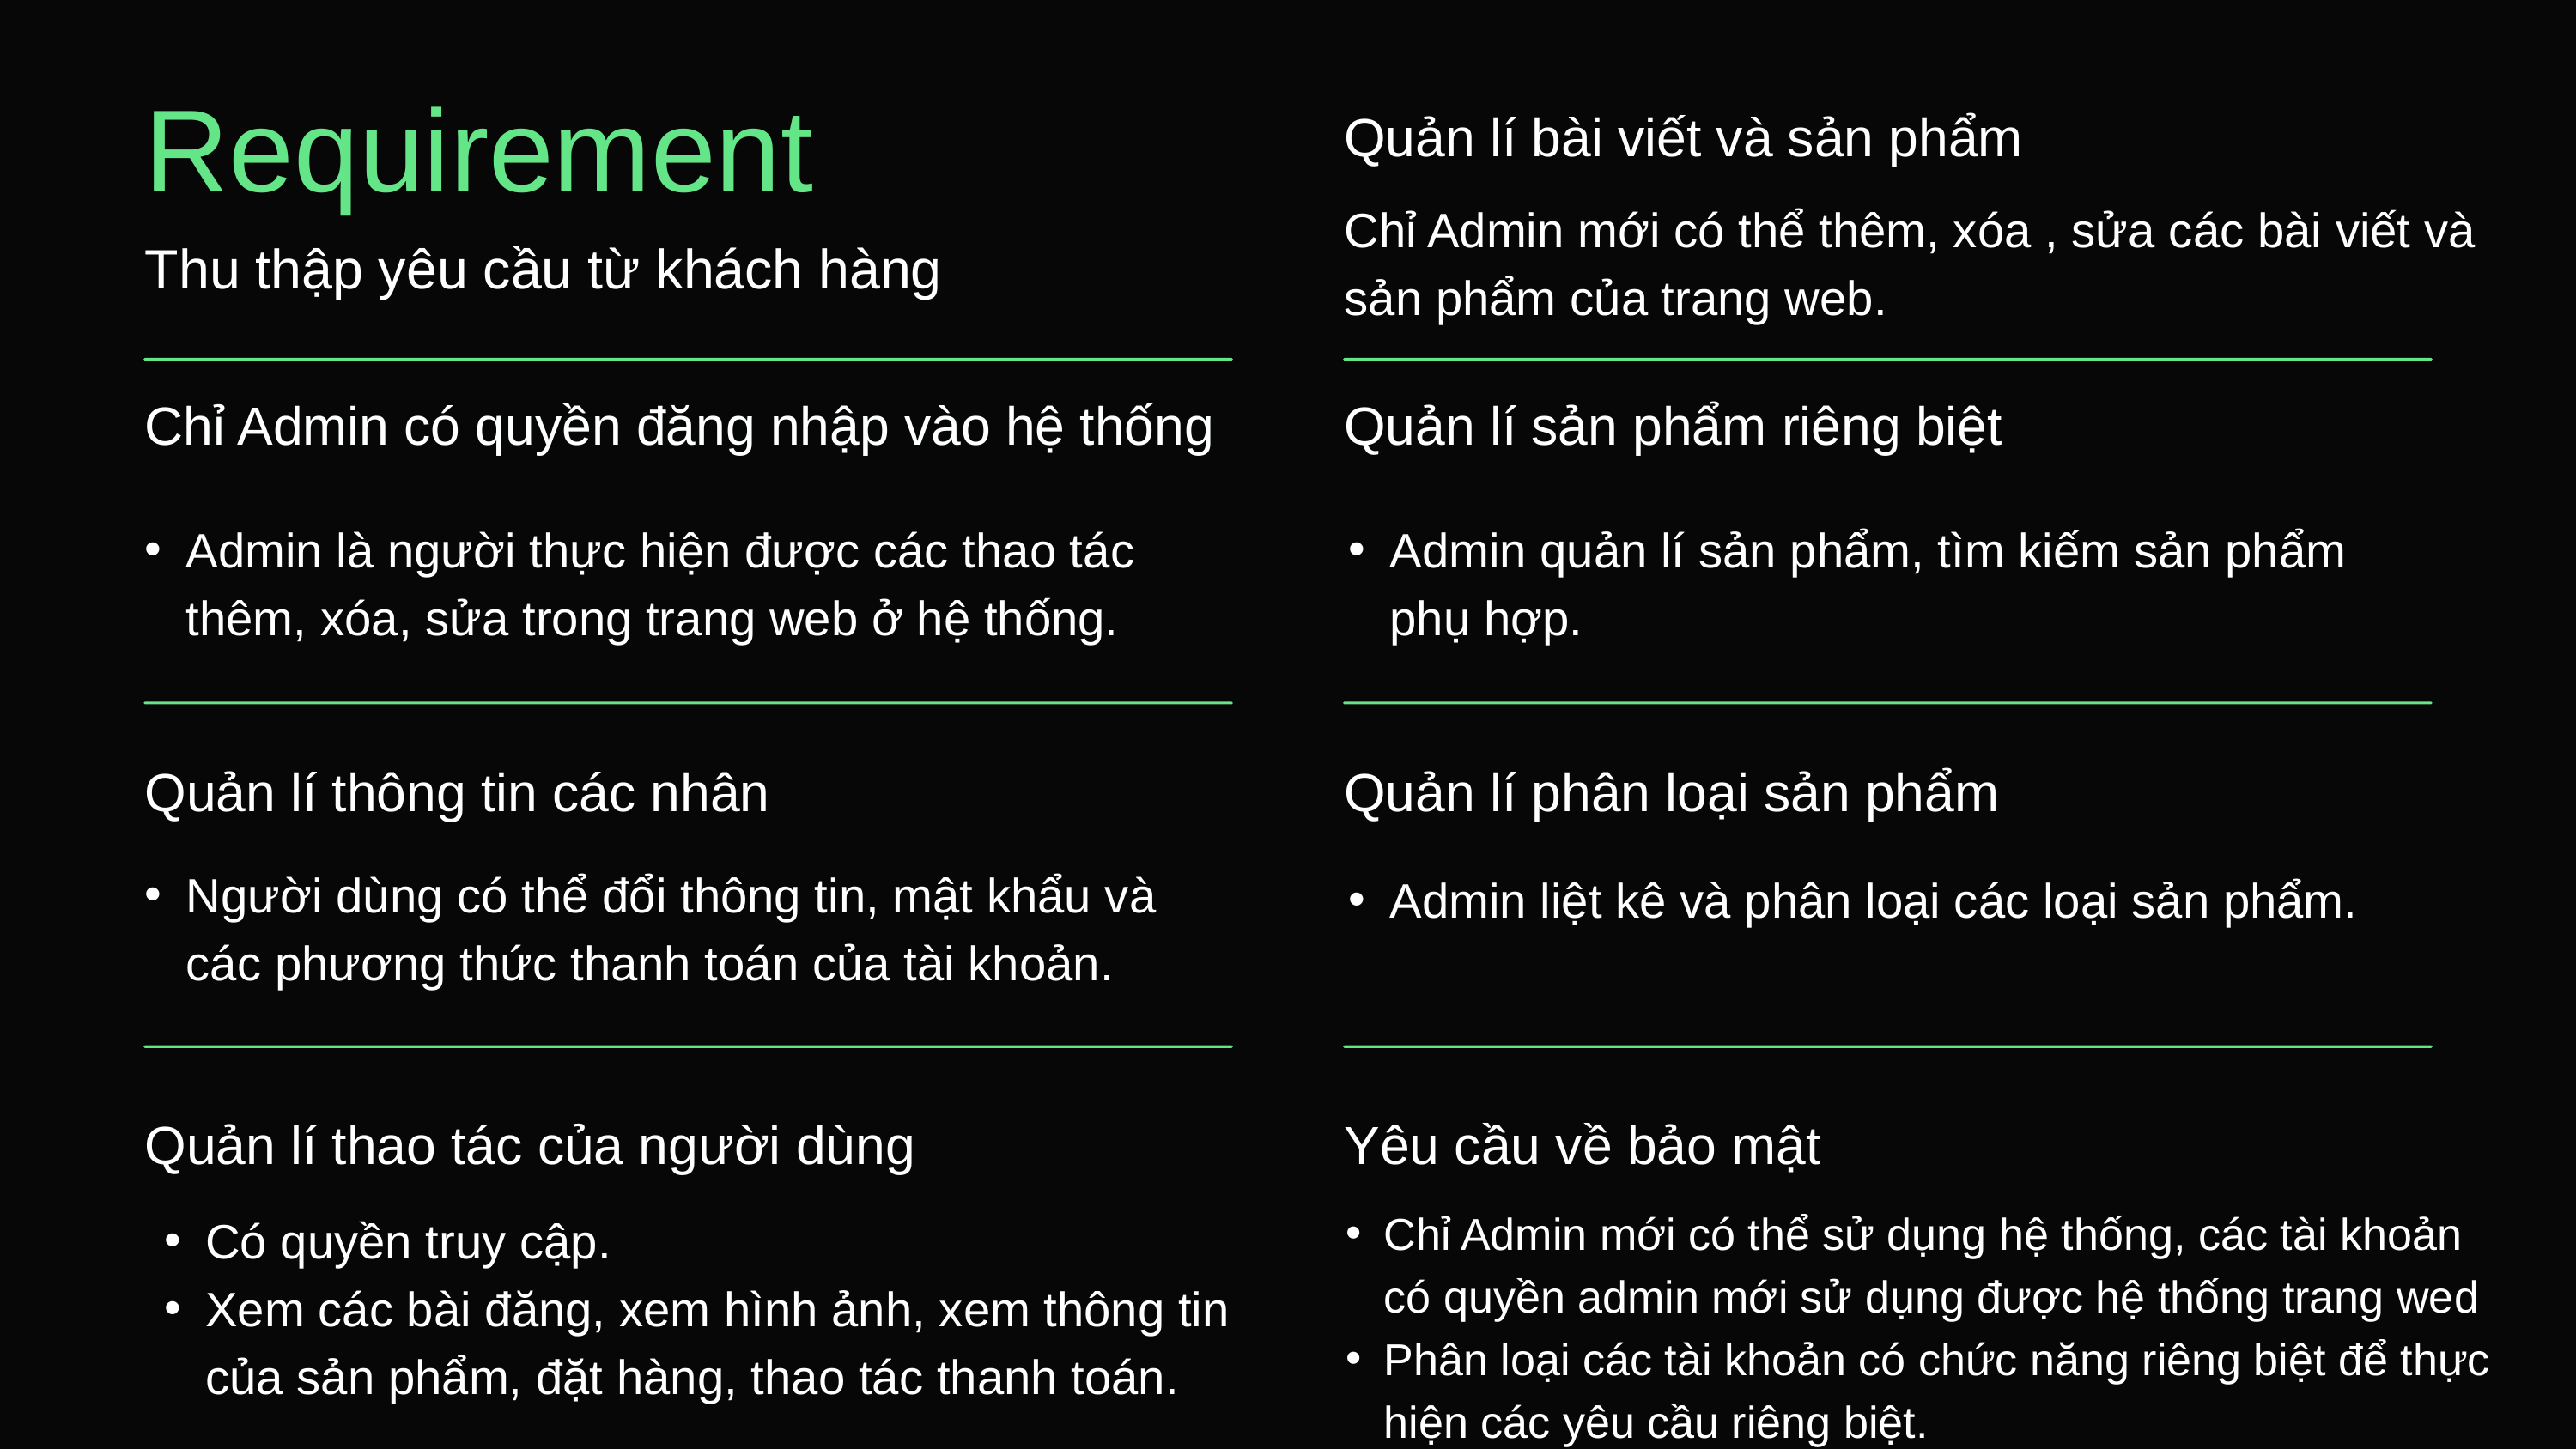

Requirement
Quản lí bài viết và sản phẩm
Chỉ Admin mới có thể thêm, xóa , sửa các bài viết và sản phẩm của trang web.
Thu thập yêu cầu từ khách hàng

Chỉ Admin có quyền đăng nhập vào hệ thống
Quản lí sản phẩm riêng biệt
Admin là người thực hiện được các thao tác thêm, xóa, sửa trong trang web ở hệ thống.
Admin quản lí sản phẩm, tìm kiếm sản phẩm phụ hợp.

Quản lí thông tin các nhân
Quản lí phân loại sản phẩm
Người dùng có thể đổi thông tin, mật khẩu và các phương thức thanh toán của tài khoản.
Admin liệt kê và phân loại các loại sản phẩm.

Quản lí thao tác của người dùng
Yêu cầu về bảo mật
Chỉ Admin mới có thể sử dụng hệ thống, các tài khoản có quyền admin mới sử dụng được hệ thống trang wed
Phân loại các tài khoản có chức năng riêng biệt để thực hiện các yêu cầu riêng biệt.
Có quyền truy cập.
Xem các bài đăng, xem hình ảnh, xem thông tin của sản phẩm, đặt hàng, thao tác thanh toán.